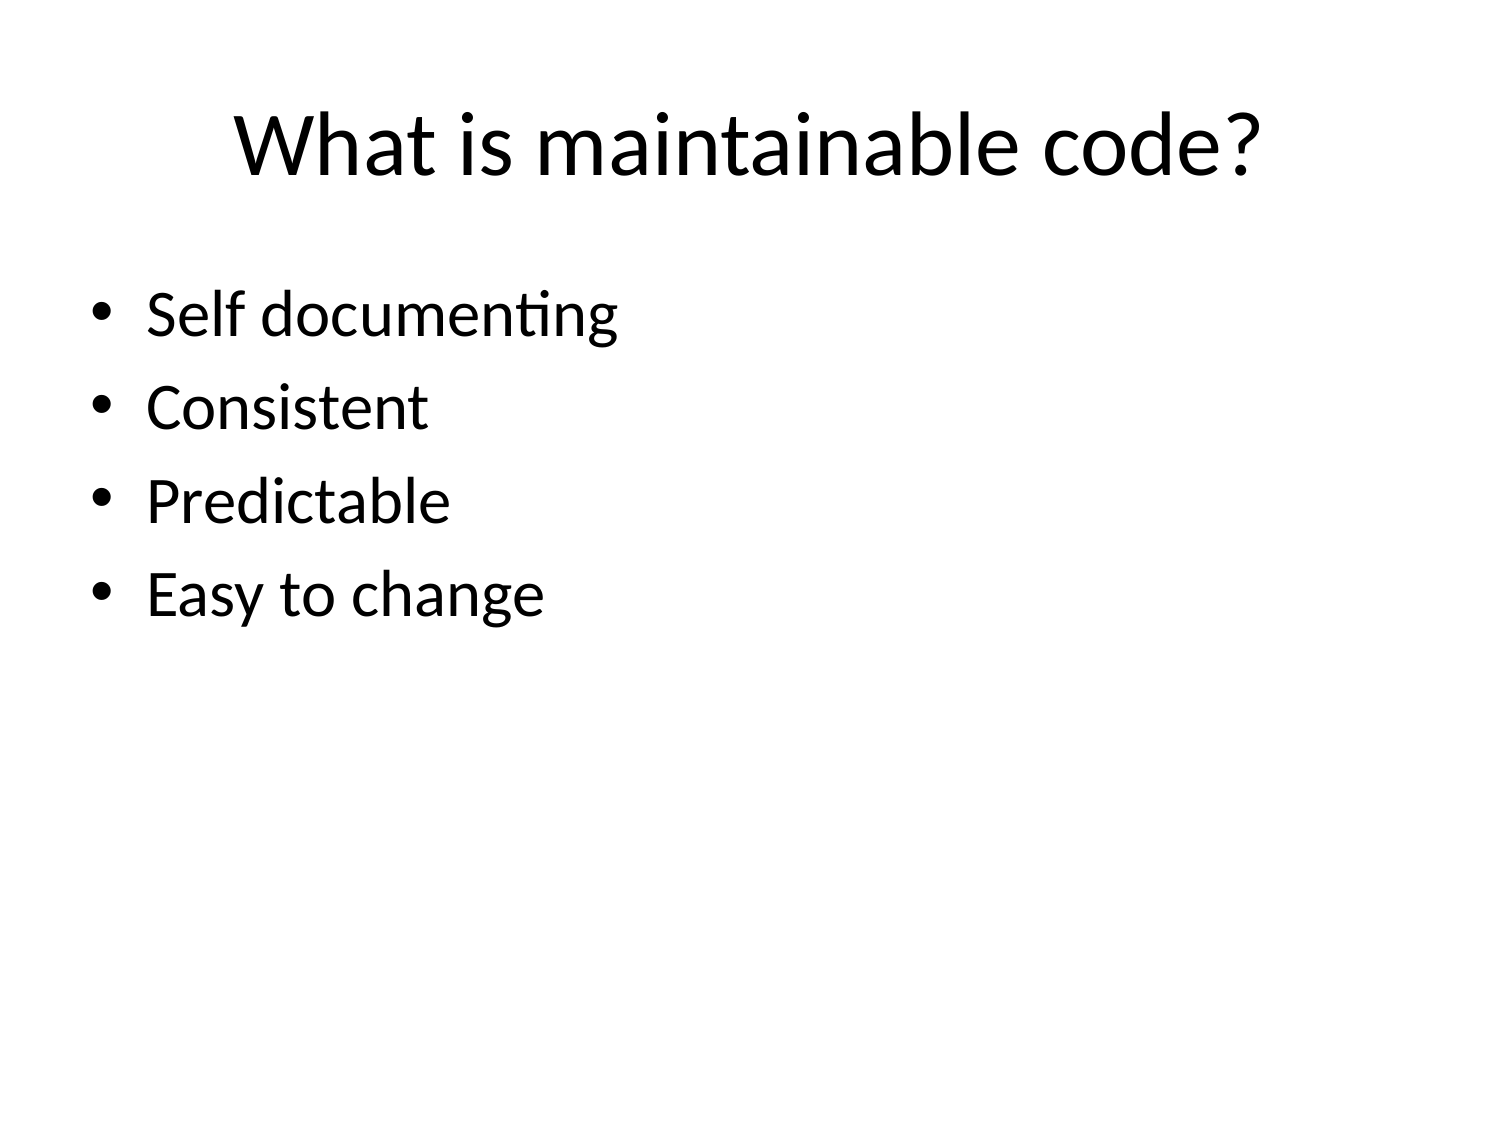

# What is maintainable code?
Self documenting
Consistent
Predictable
Easy to change